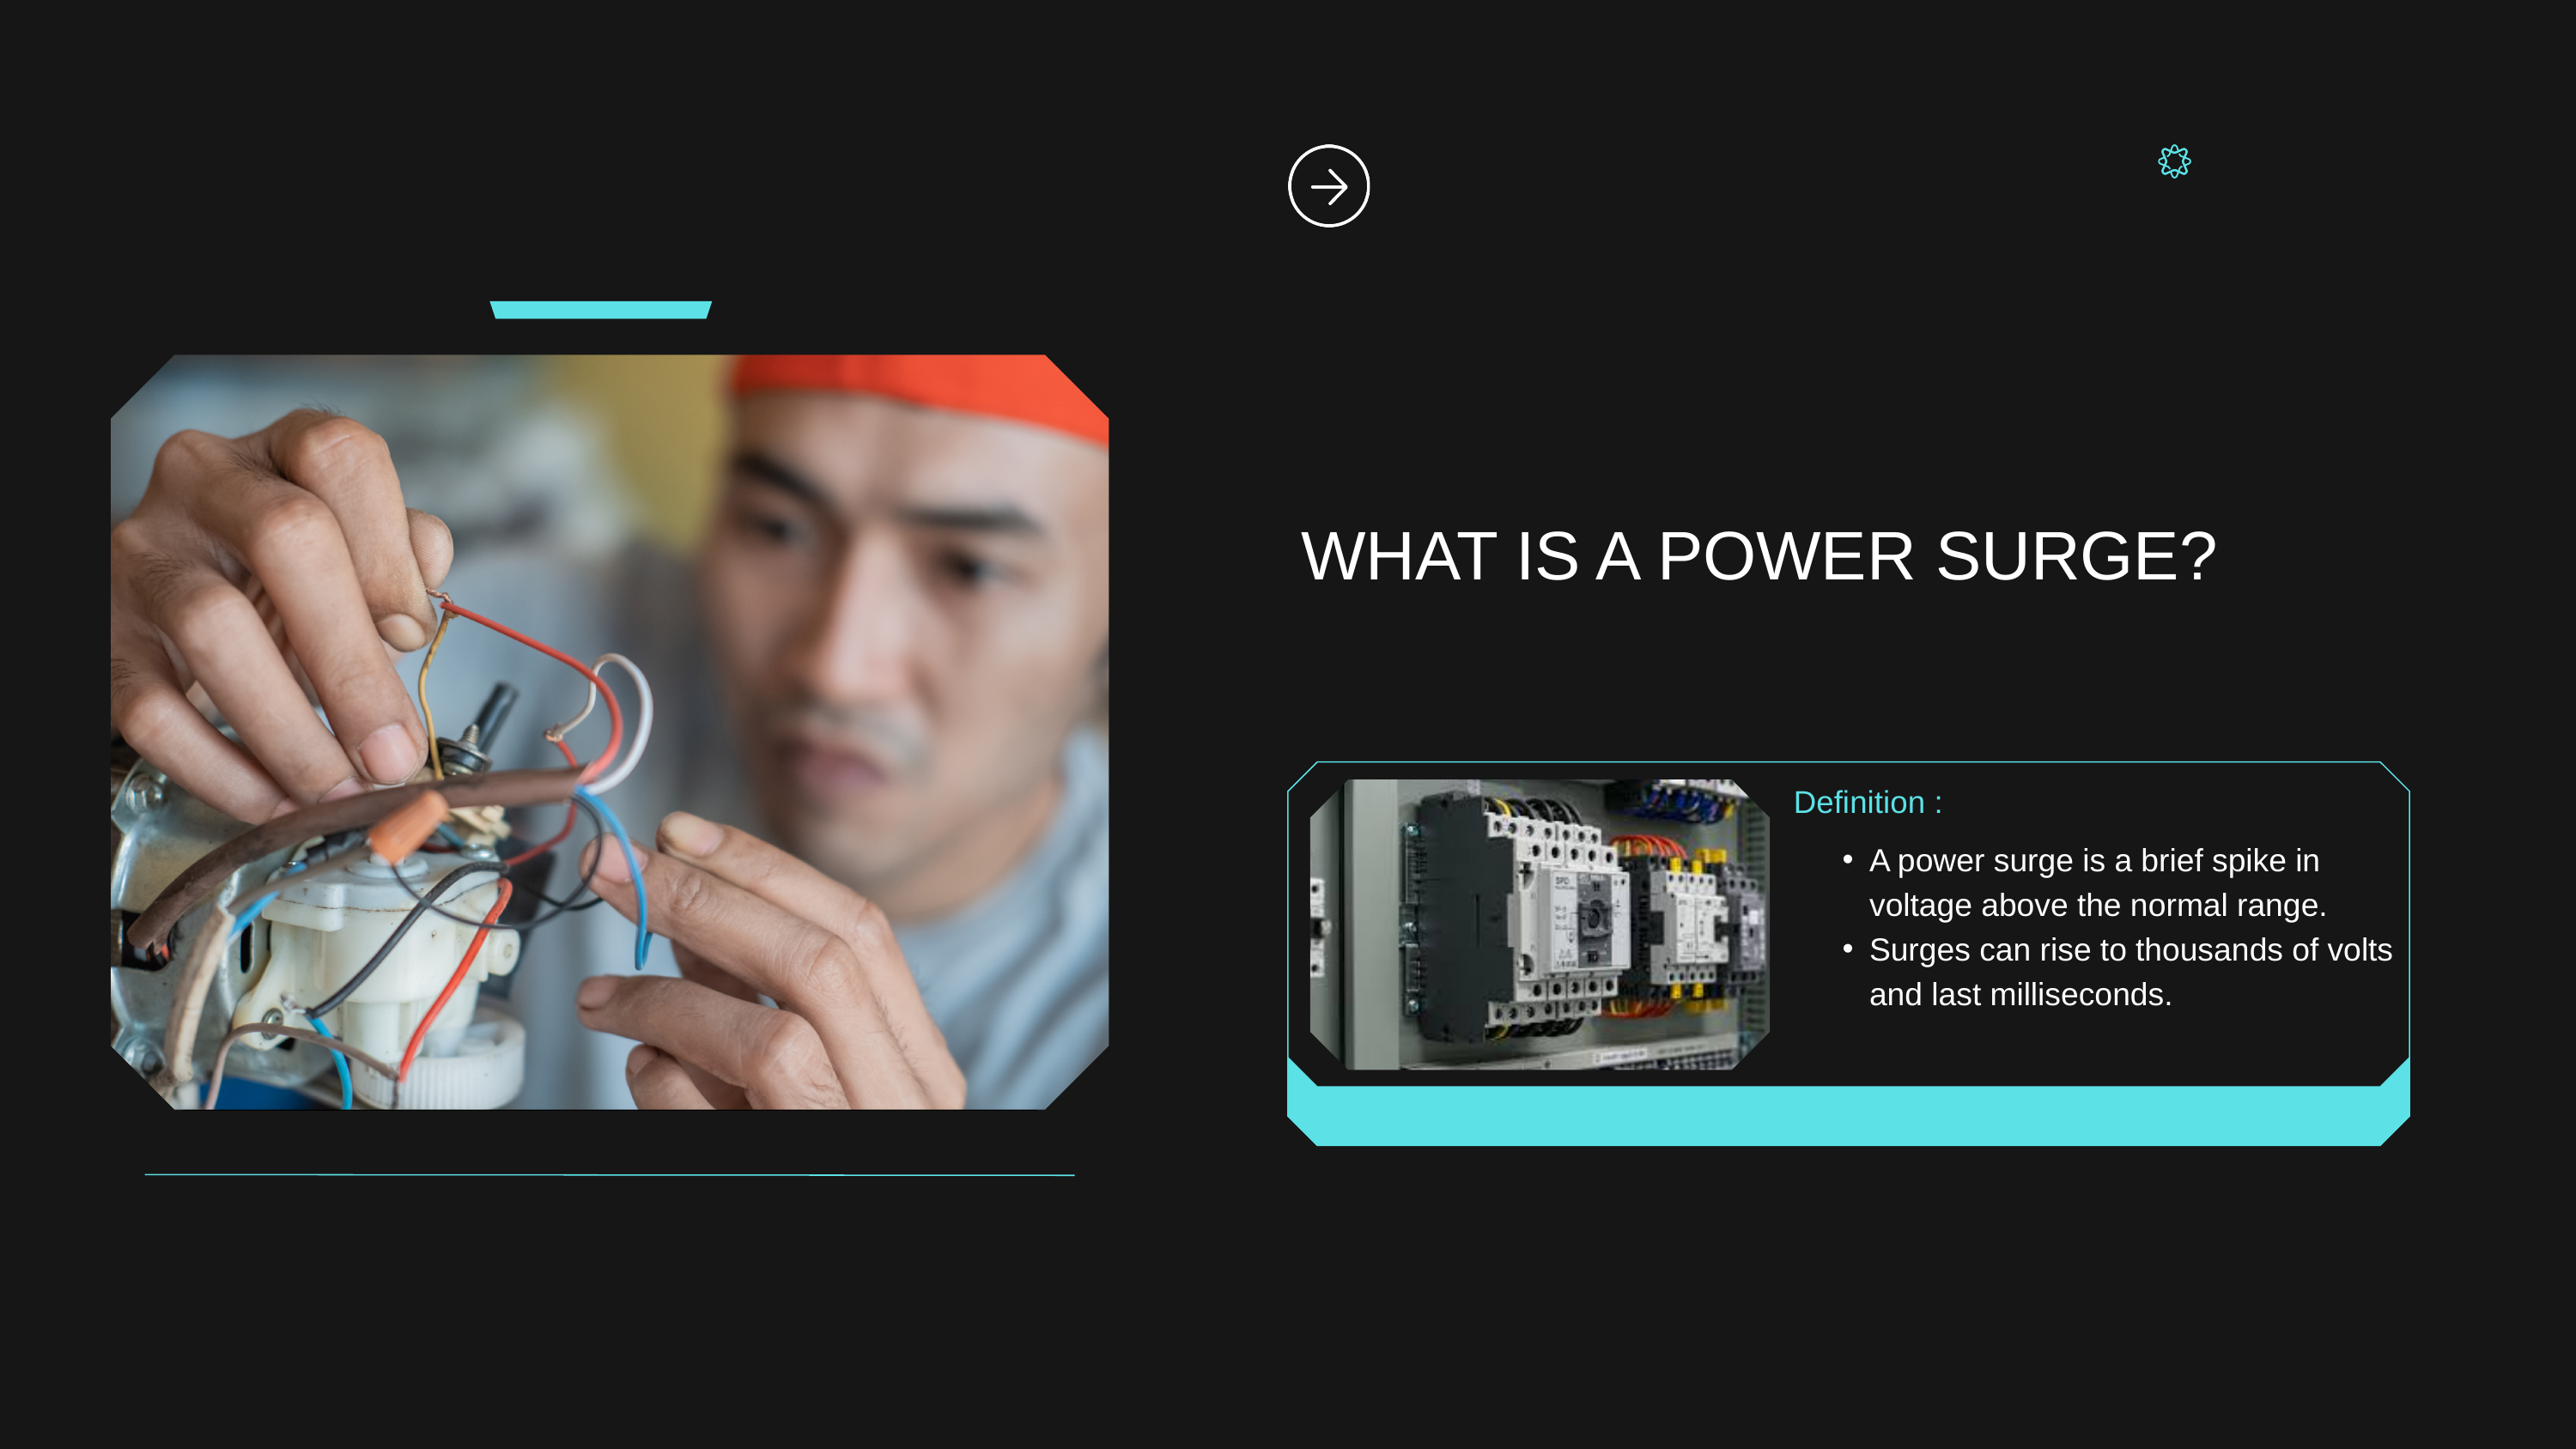

WHAT IS A POWER SURGE?

Definition :

A power surge is a brief spike in voltage above the normal range.
Surges can rise to thousands of volts and last milliseconds.